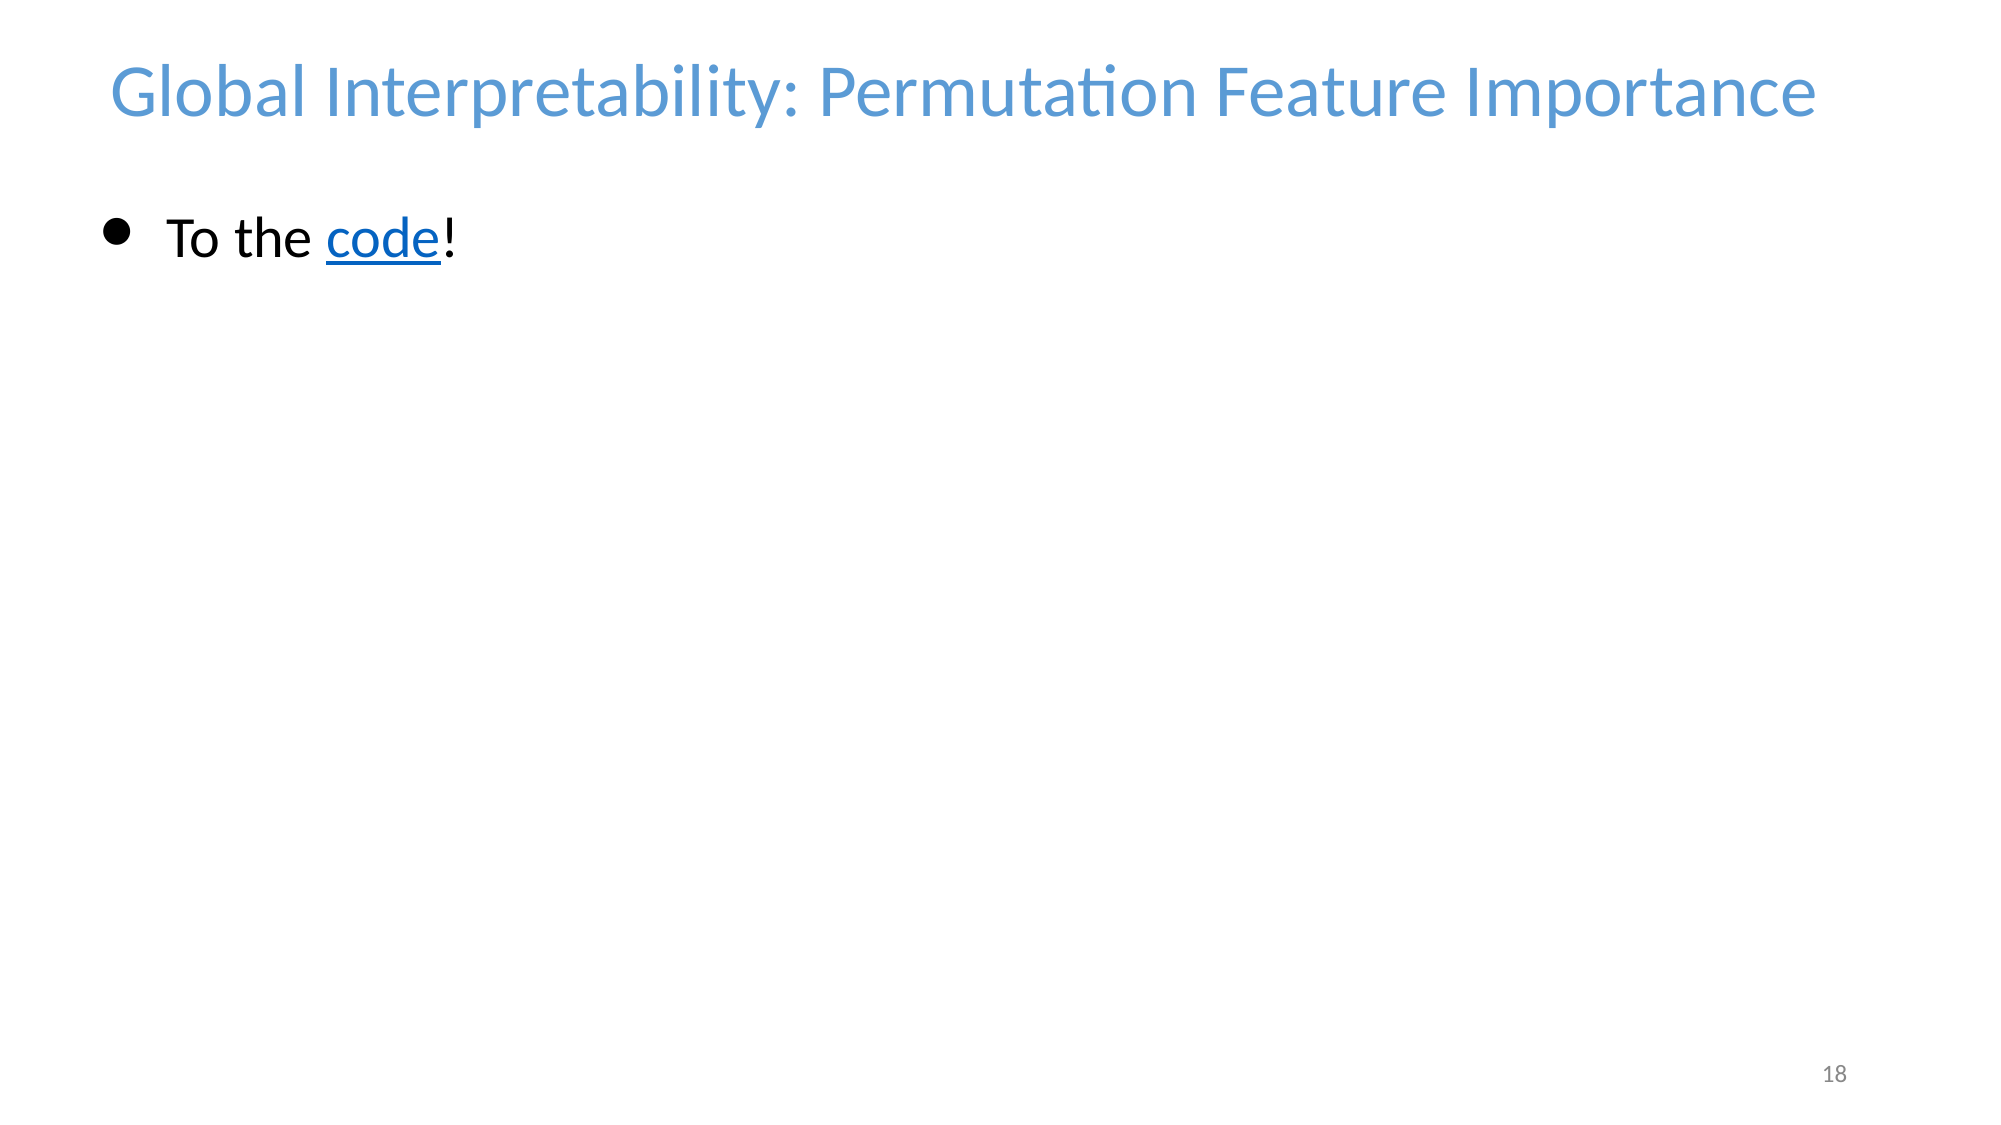

Global Interpretability: Permutation Feature Importance
To the code!

18